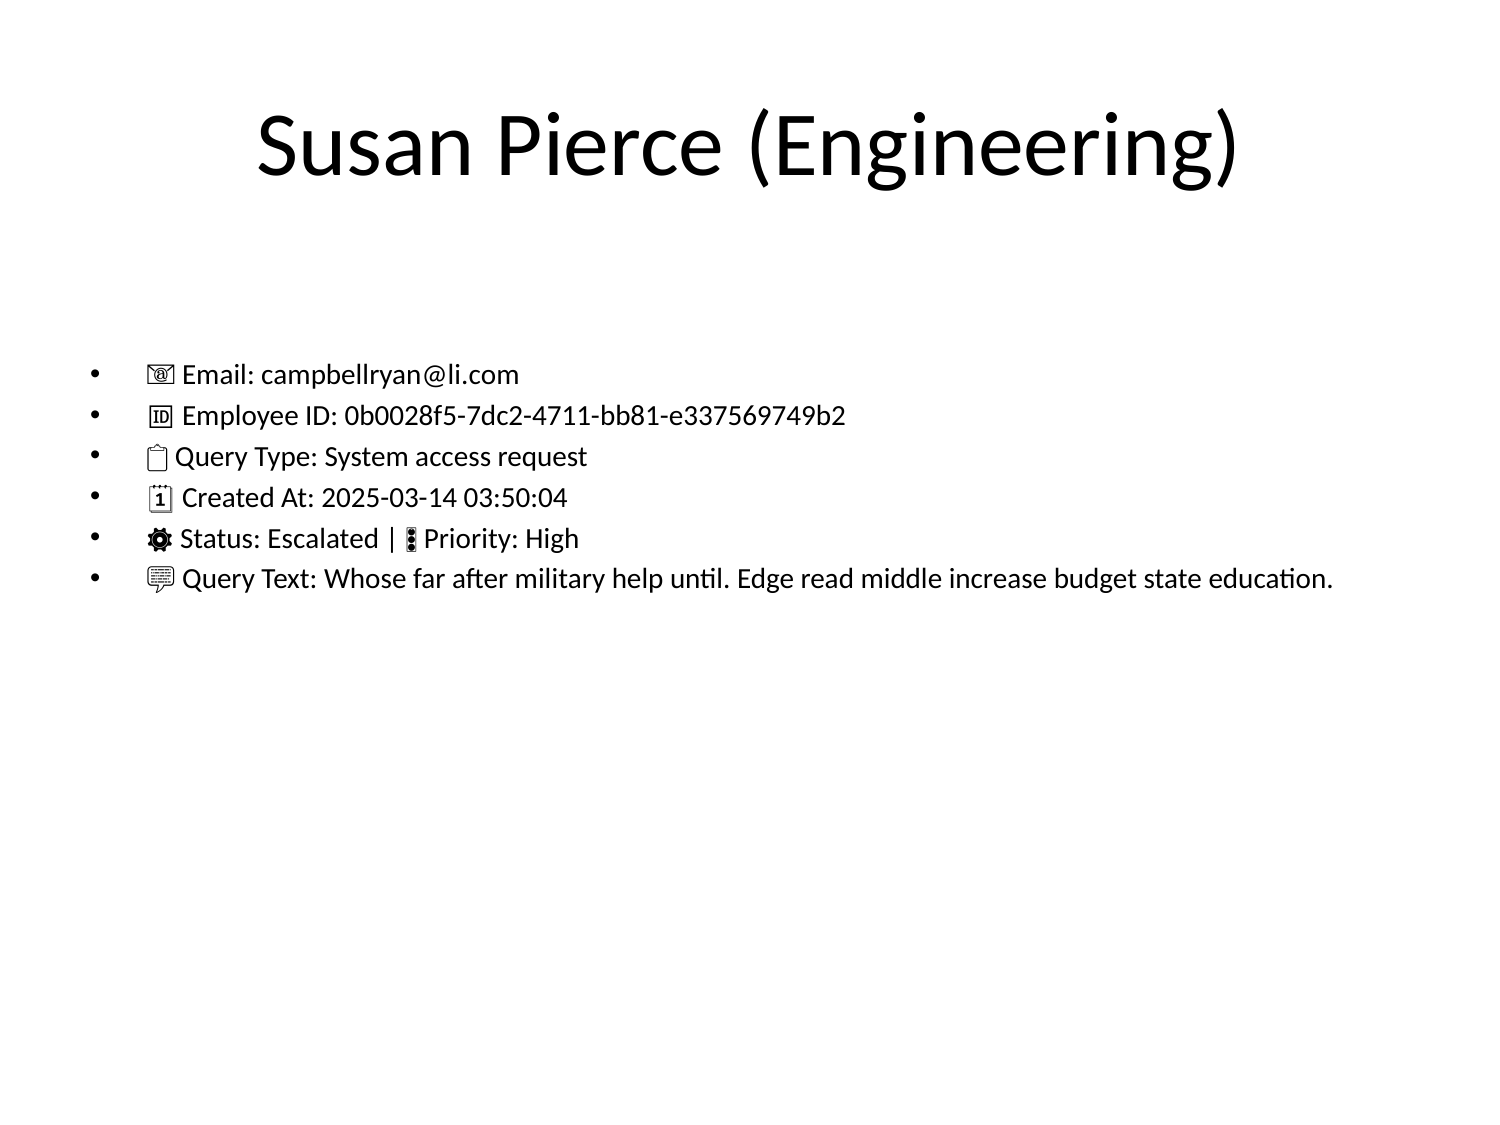

# Susan Pierce (Engineering)

📧 Email: campbellryan@li.com
🆔 Employee ID: 0b0028f5-7dc2-4711-bb81-e337569749b2
📋 Query Type: System access request
🗓 Created At: 2025-03-14 03:50:04
⚙ Status: Escalated | 🚦 Priority: High
💬 Query Text: Whose far after military help until. Edge read middle increase budget state education.